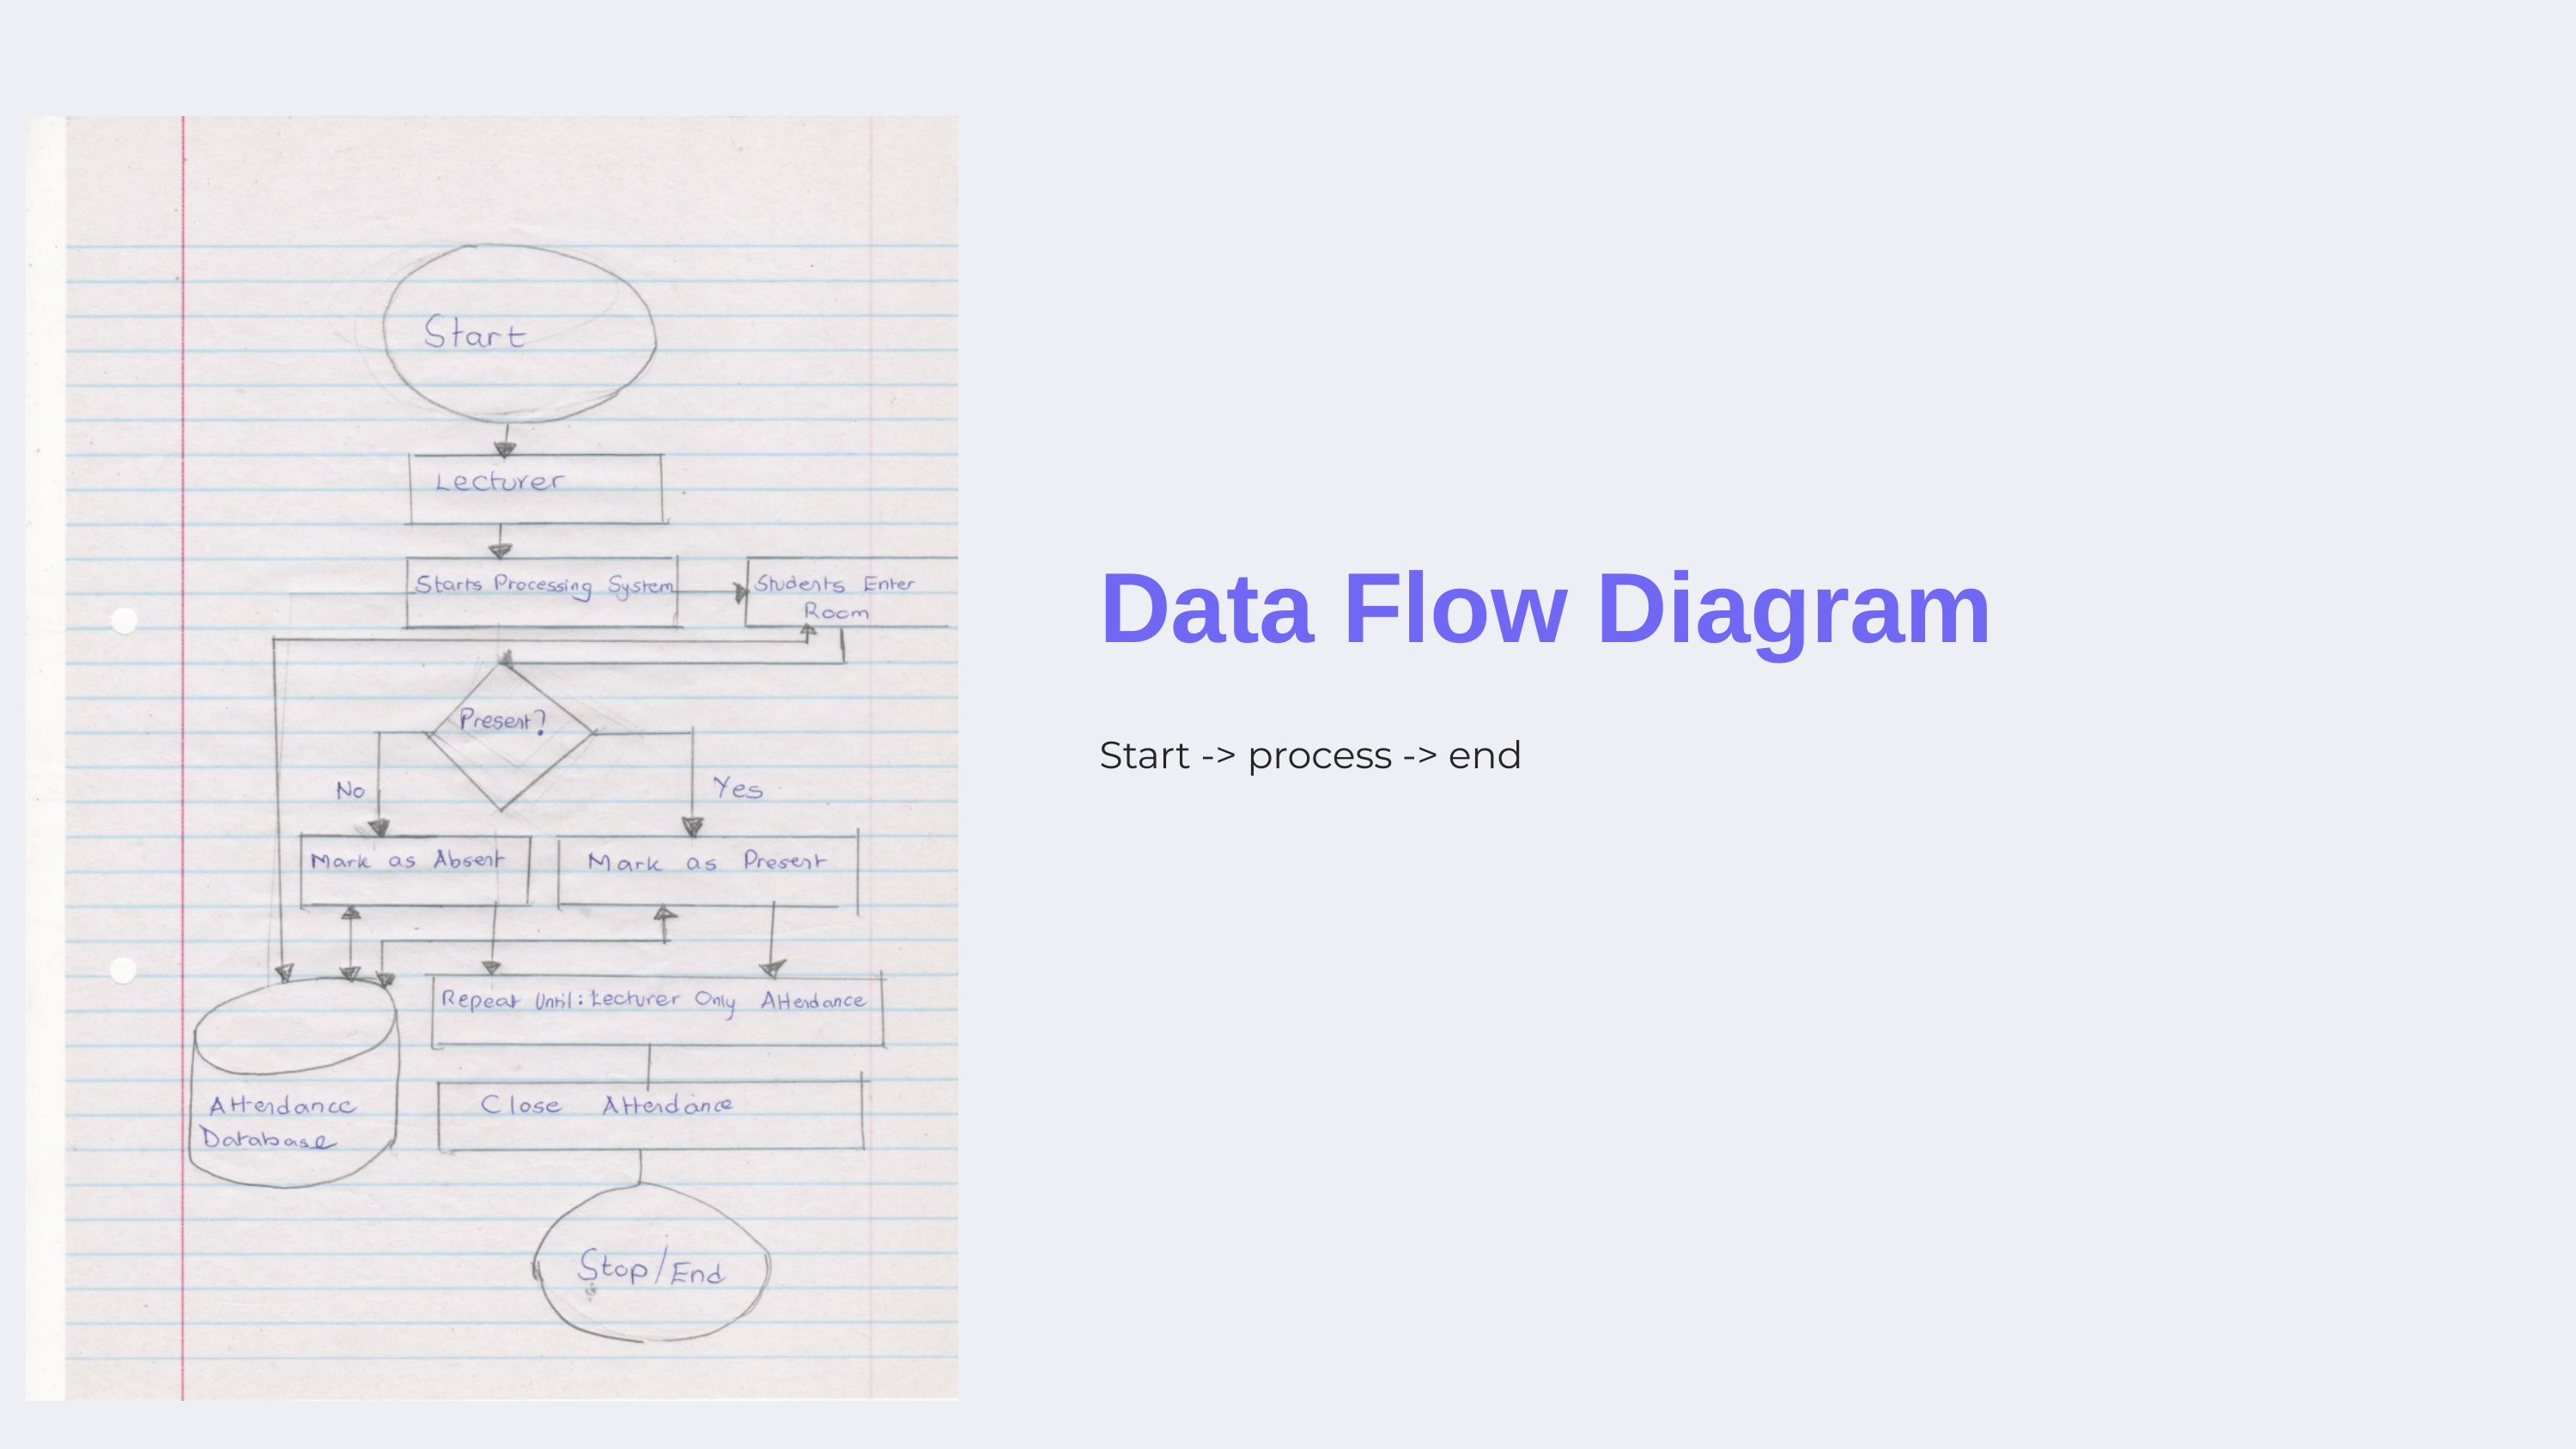

Data Flow Diagram

Start -> process -> end